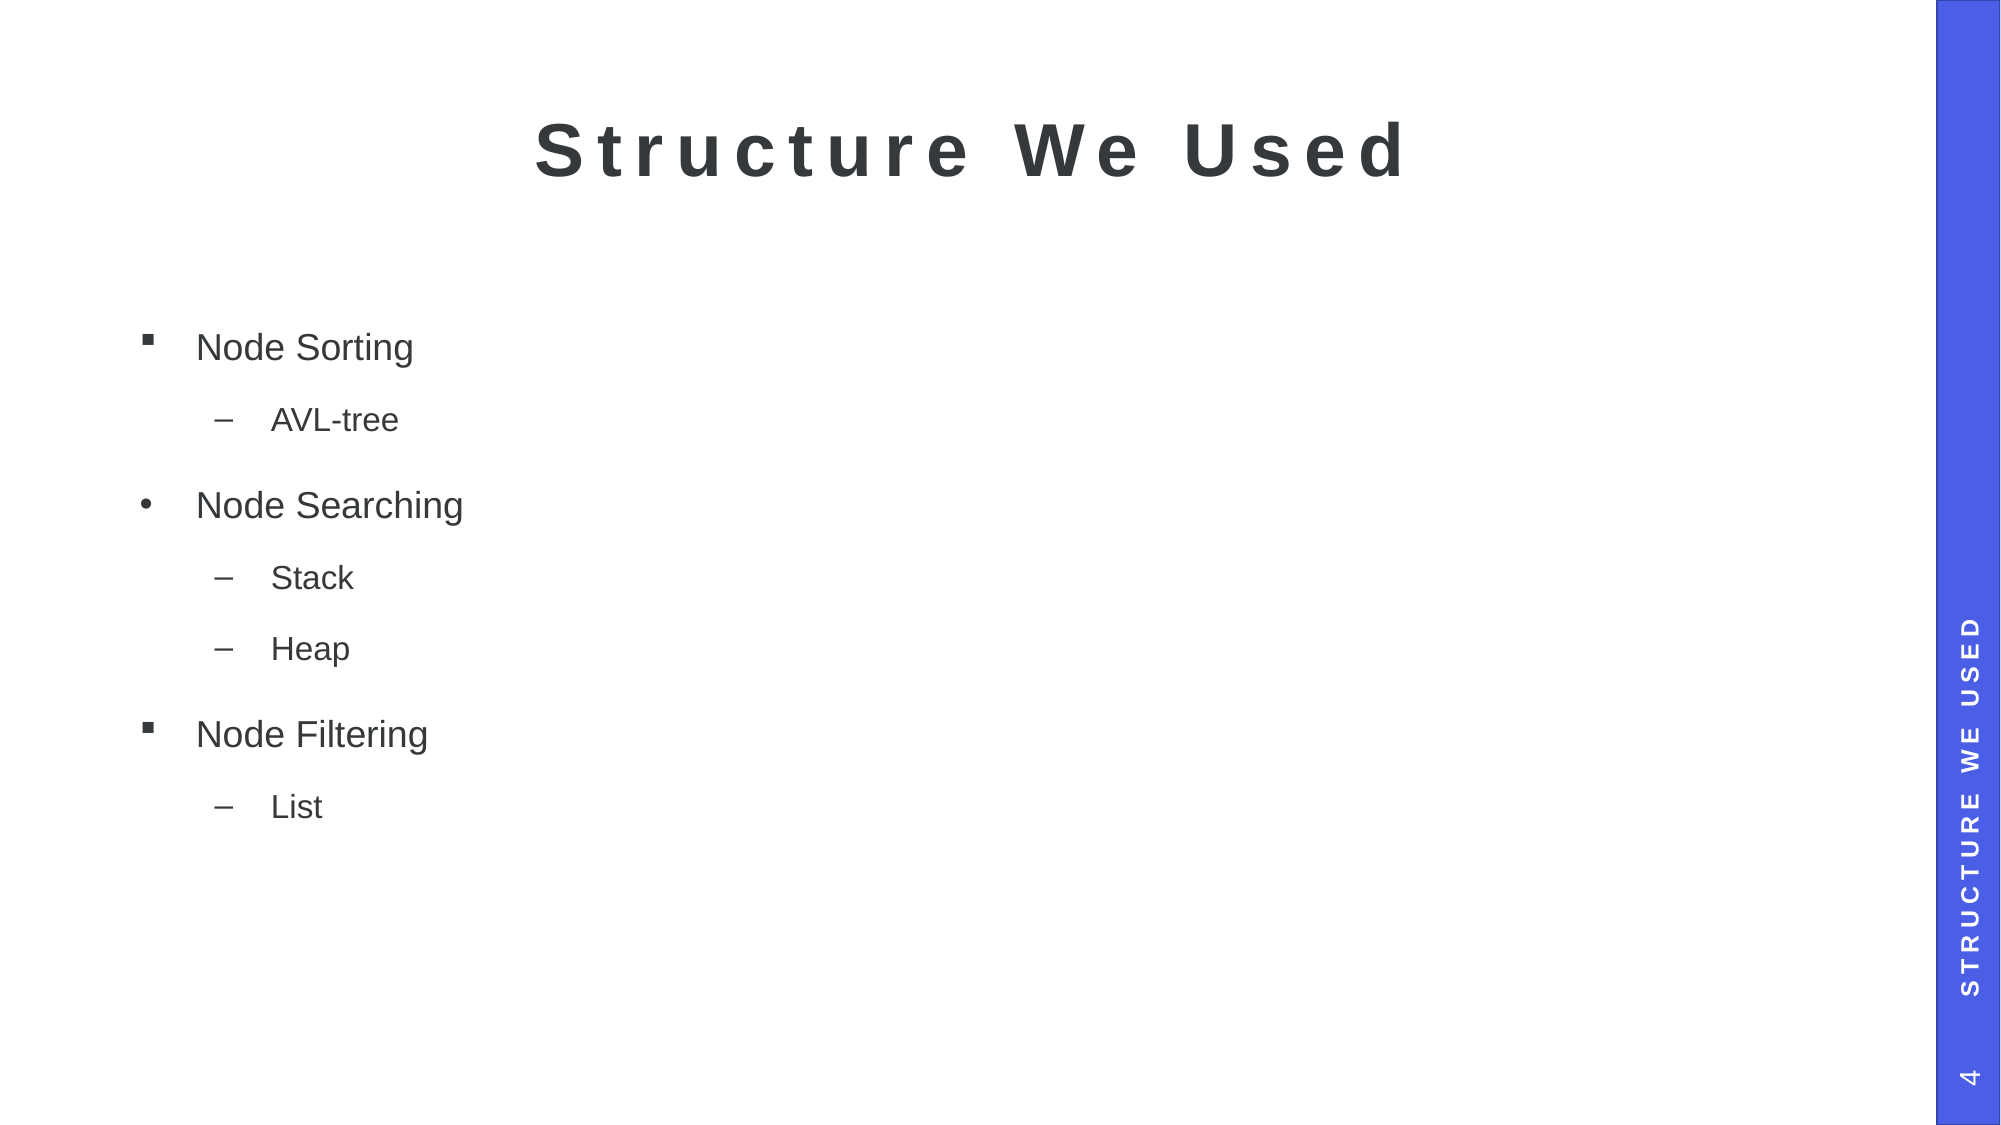

# Structure We Used
Node Sorting
AVL-tree
Node Searching
Stack
Heap
Node Filtering
List
structure we used
4